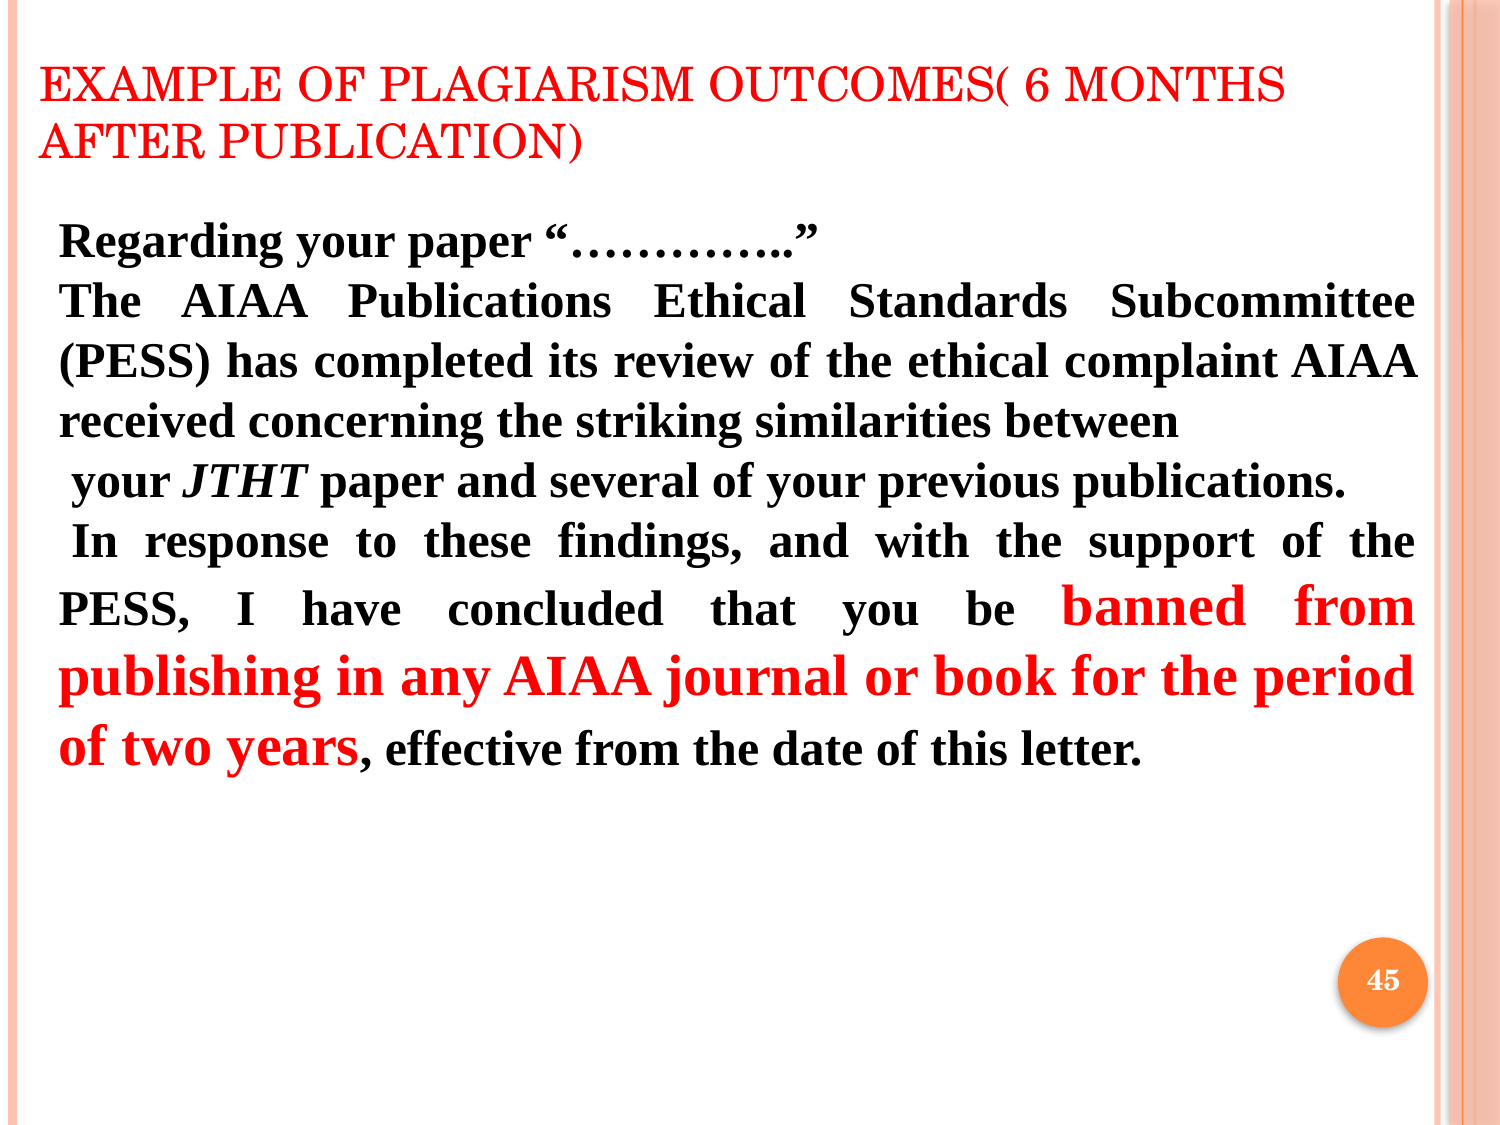

# Example of Plagiarism Outcomes( 6 months after publication)
Regarding your paper “…………..”
The AIAA Publications Ethical Standards Subcommittee (PESS) has completed its review of the ethical complaint AIAA received concerning the striking similarities between
 your JTHT paper and several of your previous publications.
 In response to these findings, and with the support of the PESS, I have concluded that you be banned from publishing in any AIAA journal or book for the period of two years, effective from the date of this letter.

45